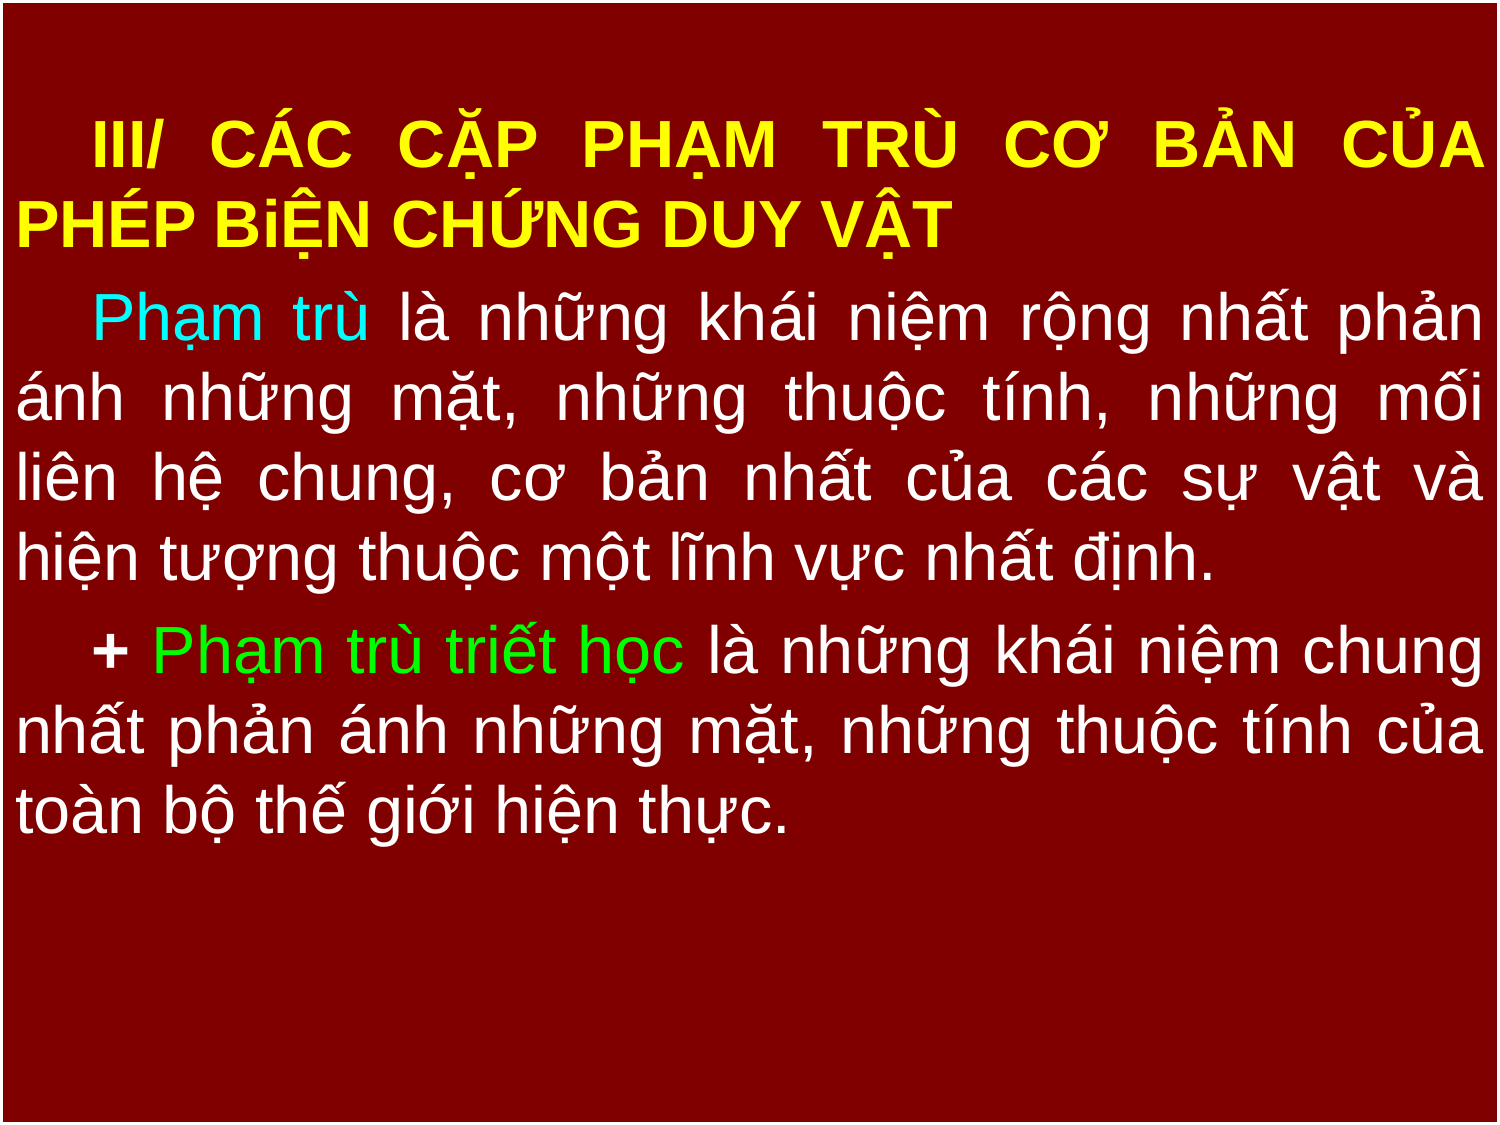

III/ CÁC CẶP PHẠM TRÙ CƠ BẢN CỦA PHÉP BiỆN CHỨNG DUY VẬT
Phạm trù là những khái niệm rộng nhất phản ánh những mặt, những thuộc tính, những mối liên hệ chung, cơ bản nhất của các sự vật và hiện tượng thuộc một lĩnh vực nhất định.
+ Phạm trù triết học là những khái niệm chung nhất phản ánh những mặt, những thuộc tính của toàn bộ thế giới hiện thực.